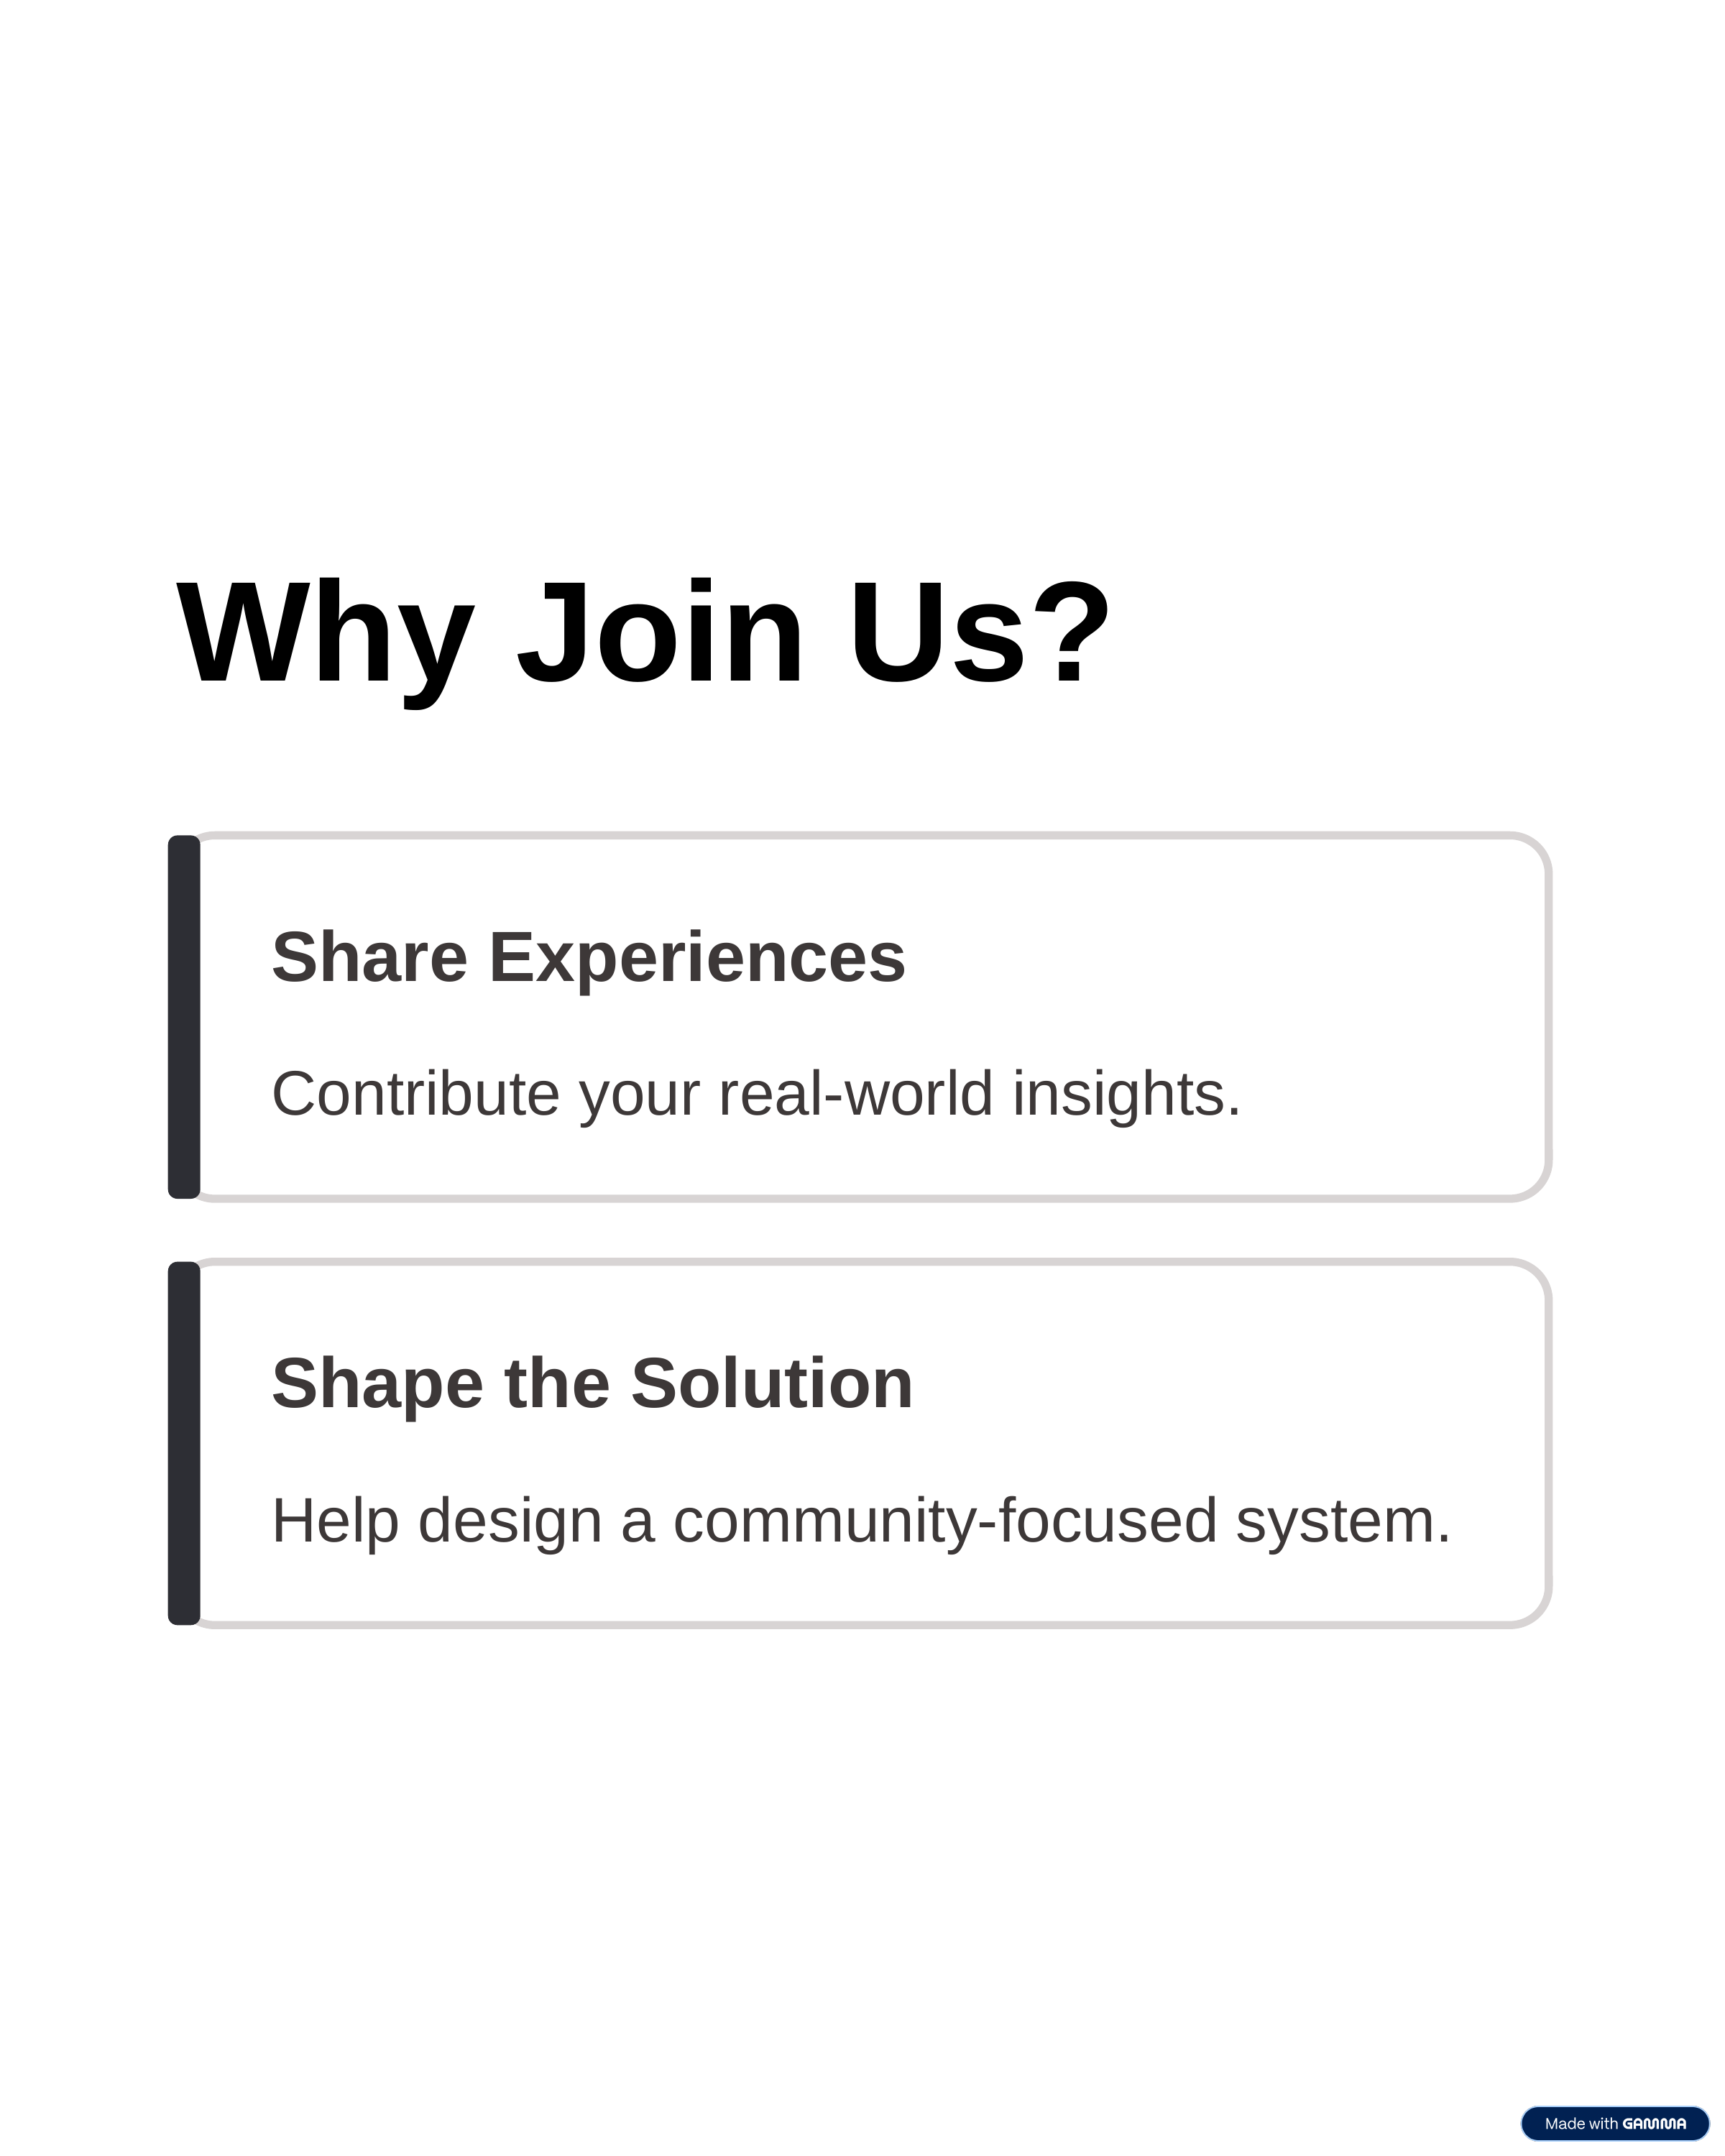

Why Join Us?

Share Experiences
Contribute your real-world insights.

Shape the Solution
Help design a community-focused system.